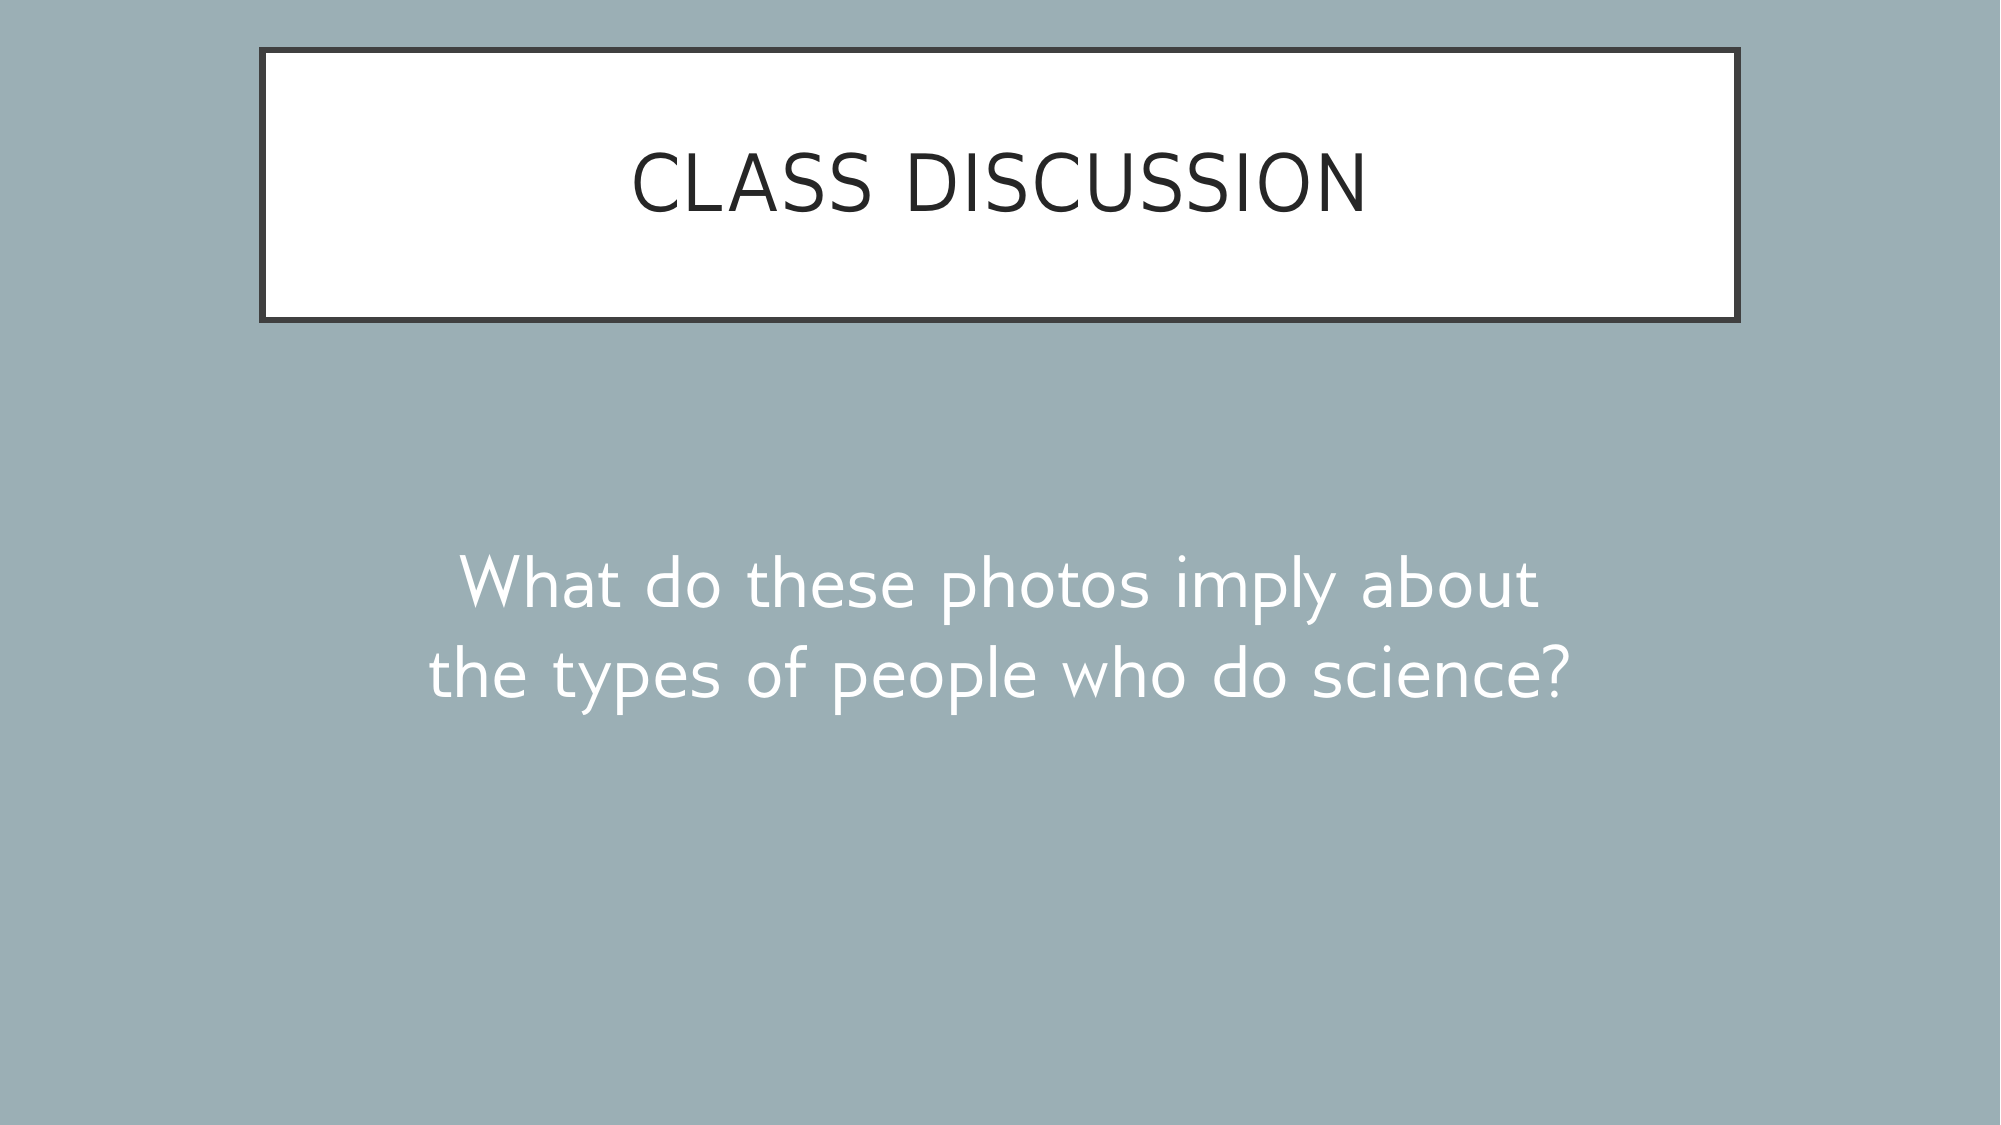

# Class discussion
What do these photos imply about the types of people who do science?